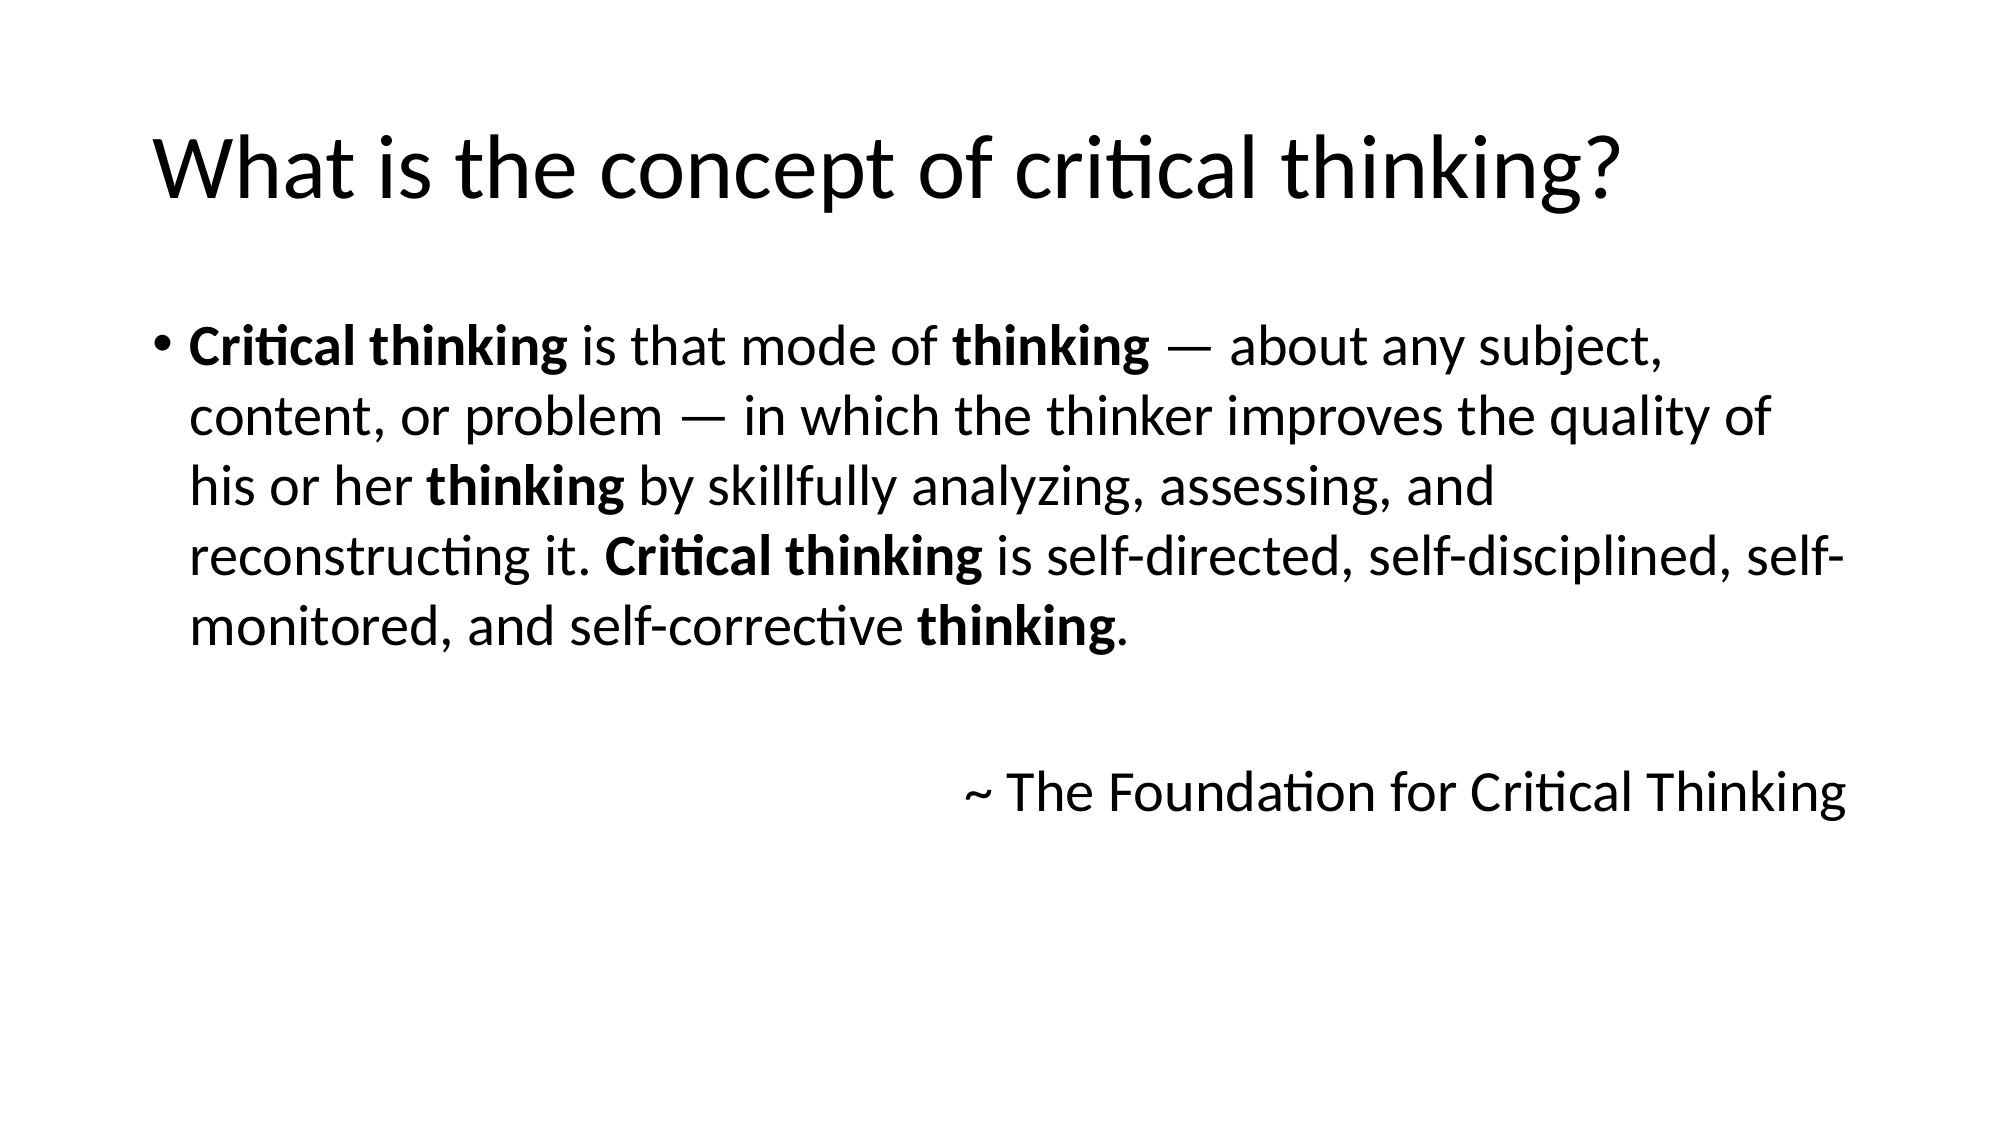

# What is the concept of critical thinking?
Critical thinking is that mode of thinking — about any subject, content, or problem — in which the thinker improves the quality of his or her thinking by skillfully analyzing, assessing, and reconstructing it. Critical thinking is self-directed, self-disciplined, self-monitored, and self-corrective thinking.

~ The Foundation for Critical Thinking